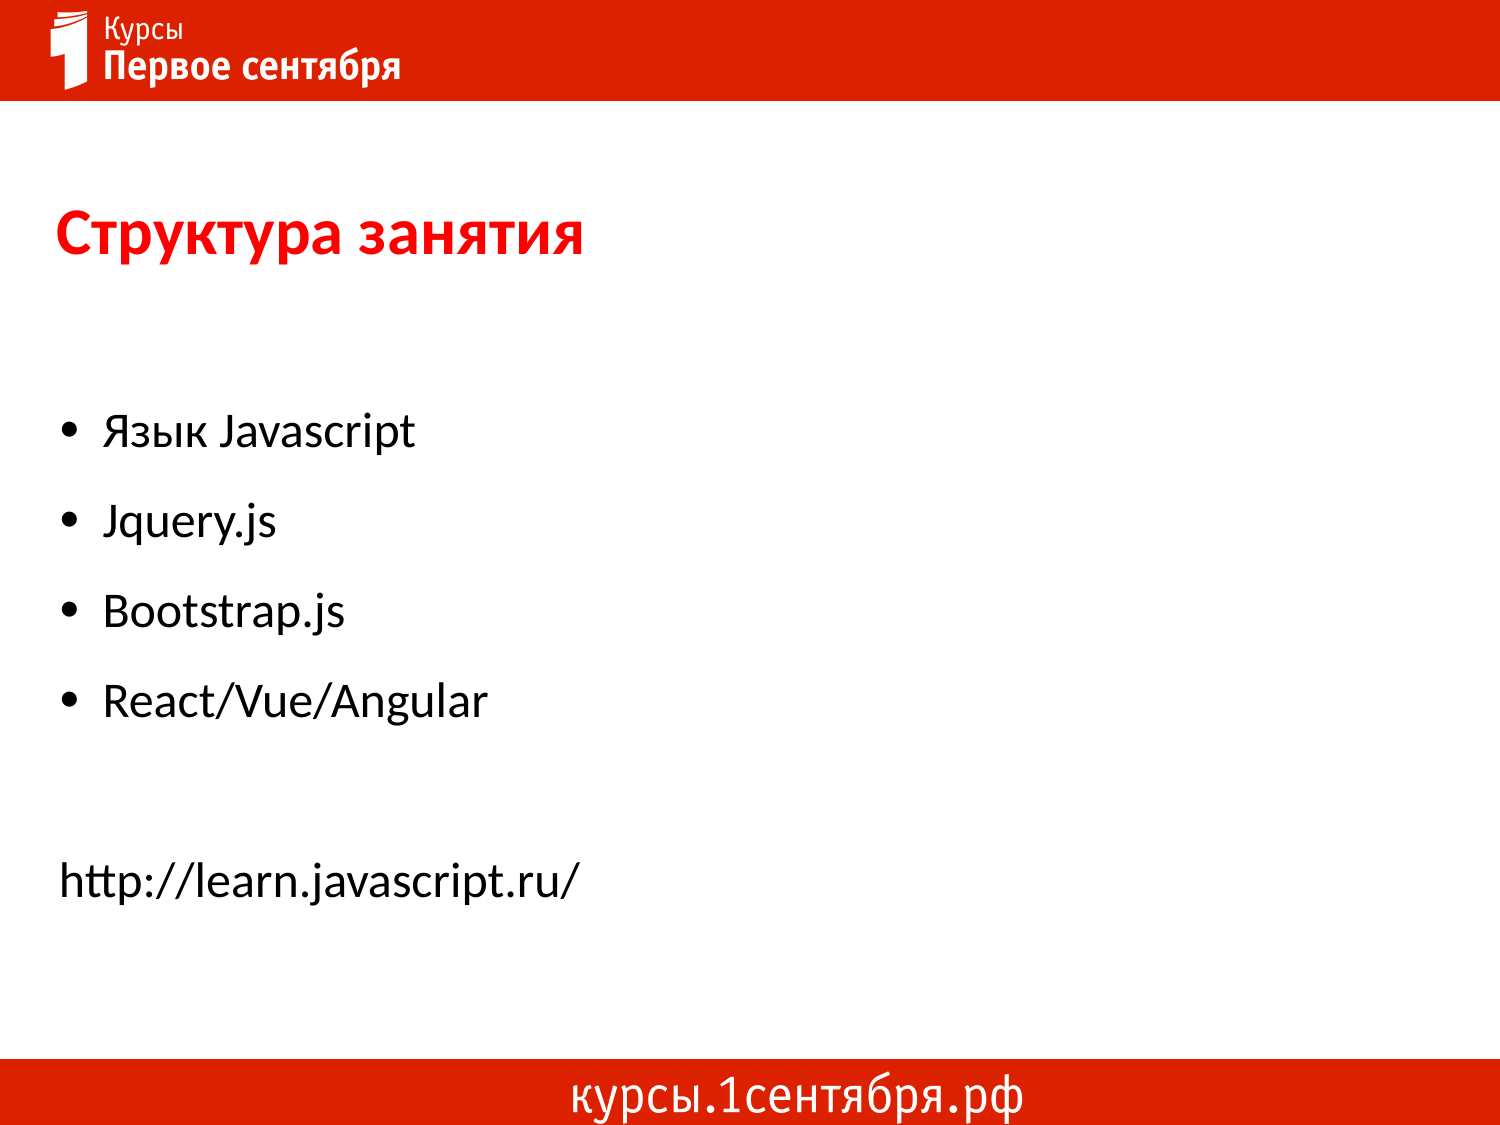

Структура занятия
Язык Javascript
Jquery.js
Bootstrap.js
React/Vue/Angular

http://learn.javascript.ru/